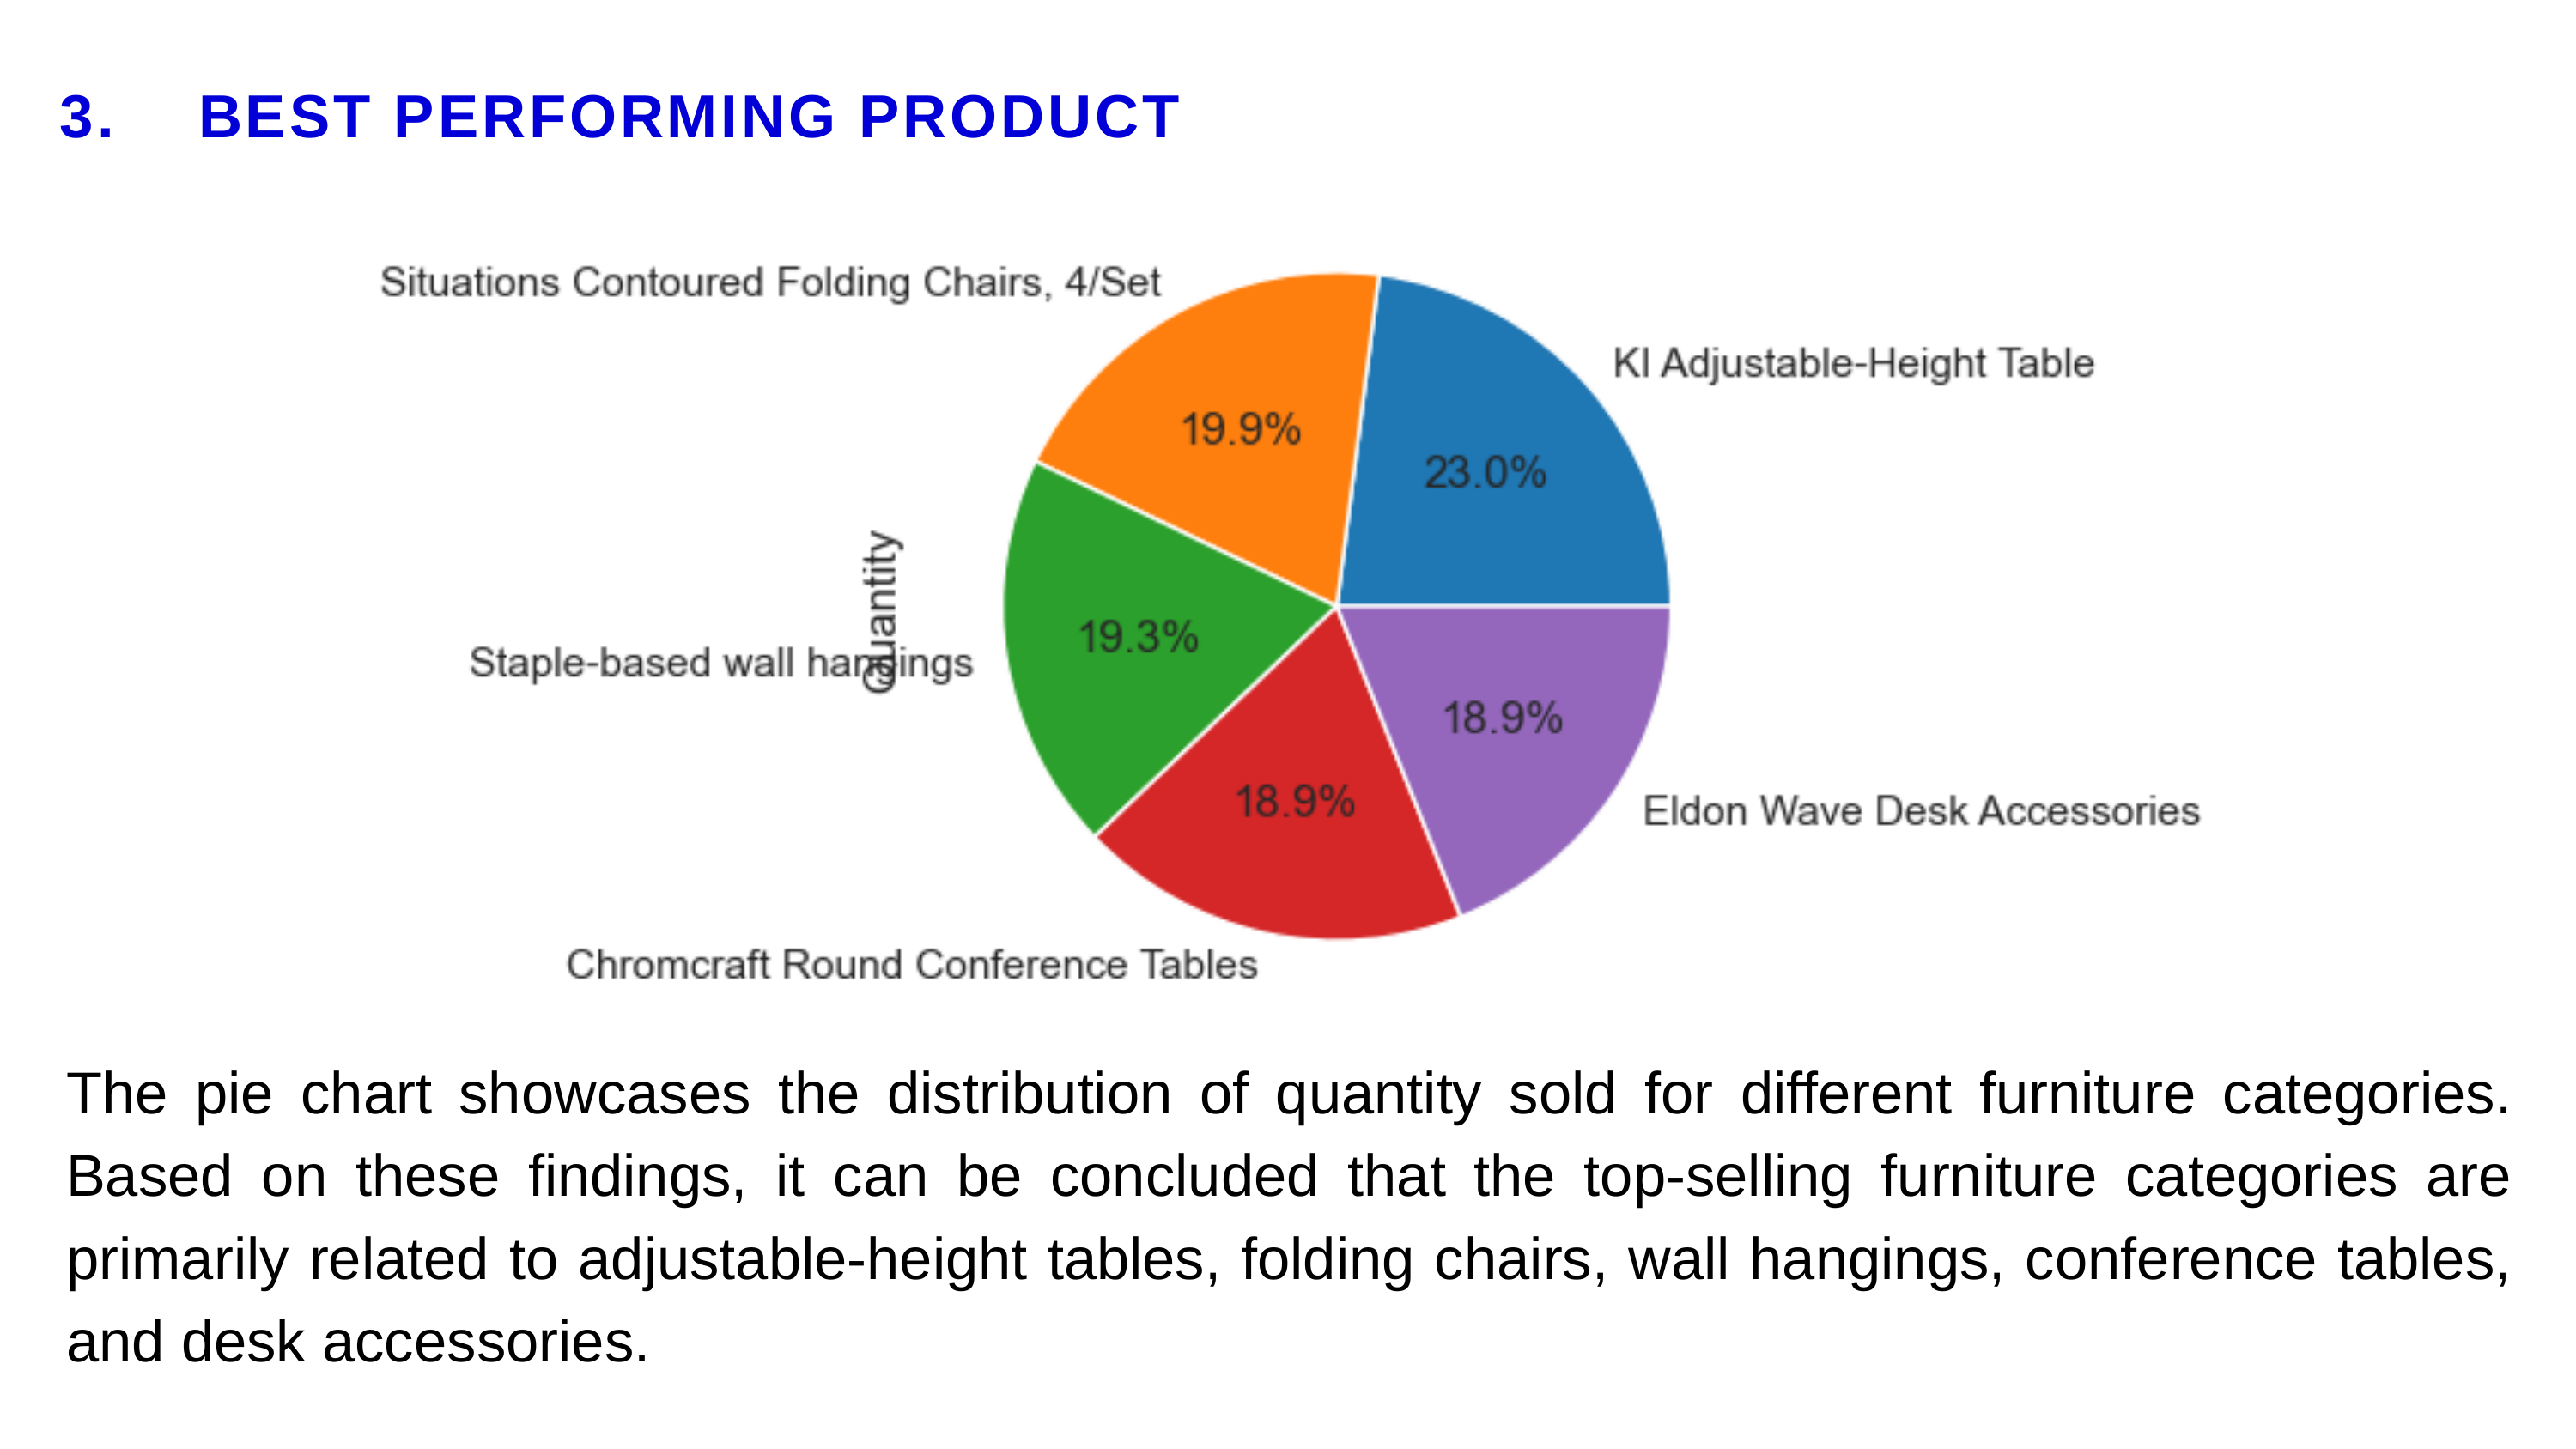

3.    BEST PERFORMING PRODUCT

The pie chart showcases the distribution of quantity sold for different furniture categories. Based on these findings, it can be concluded that the top-selling furniture categories are primarily related to adjustable-height tables, folding chairs, wall hangings, conference tables, and desk accessories.